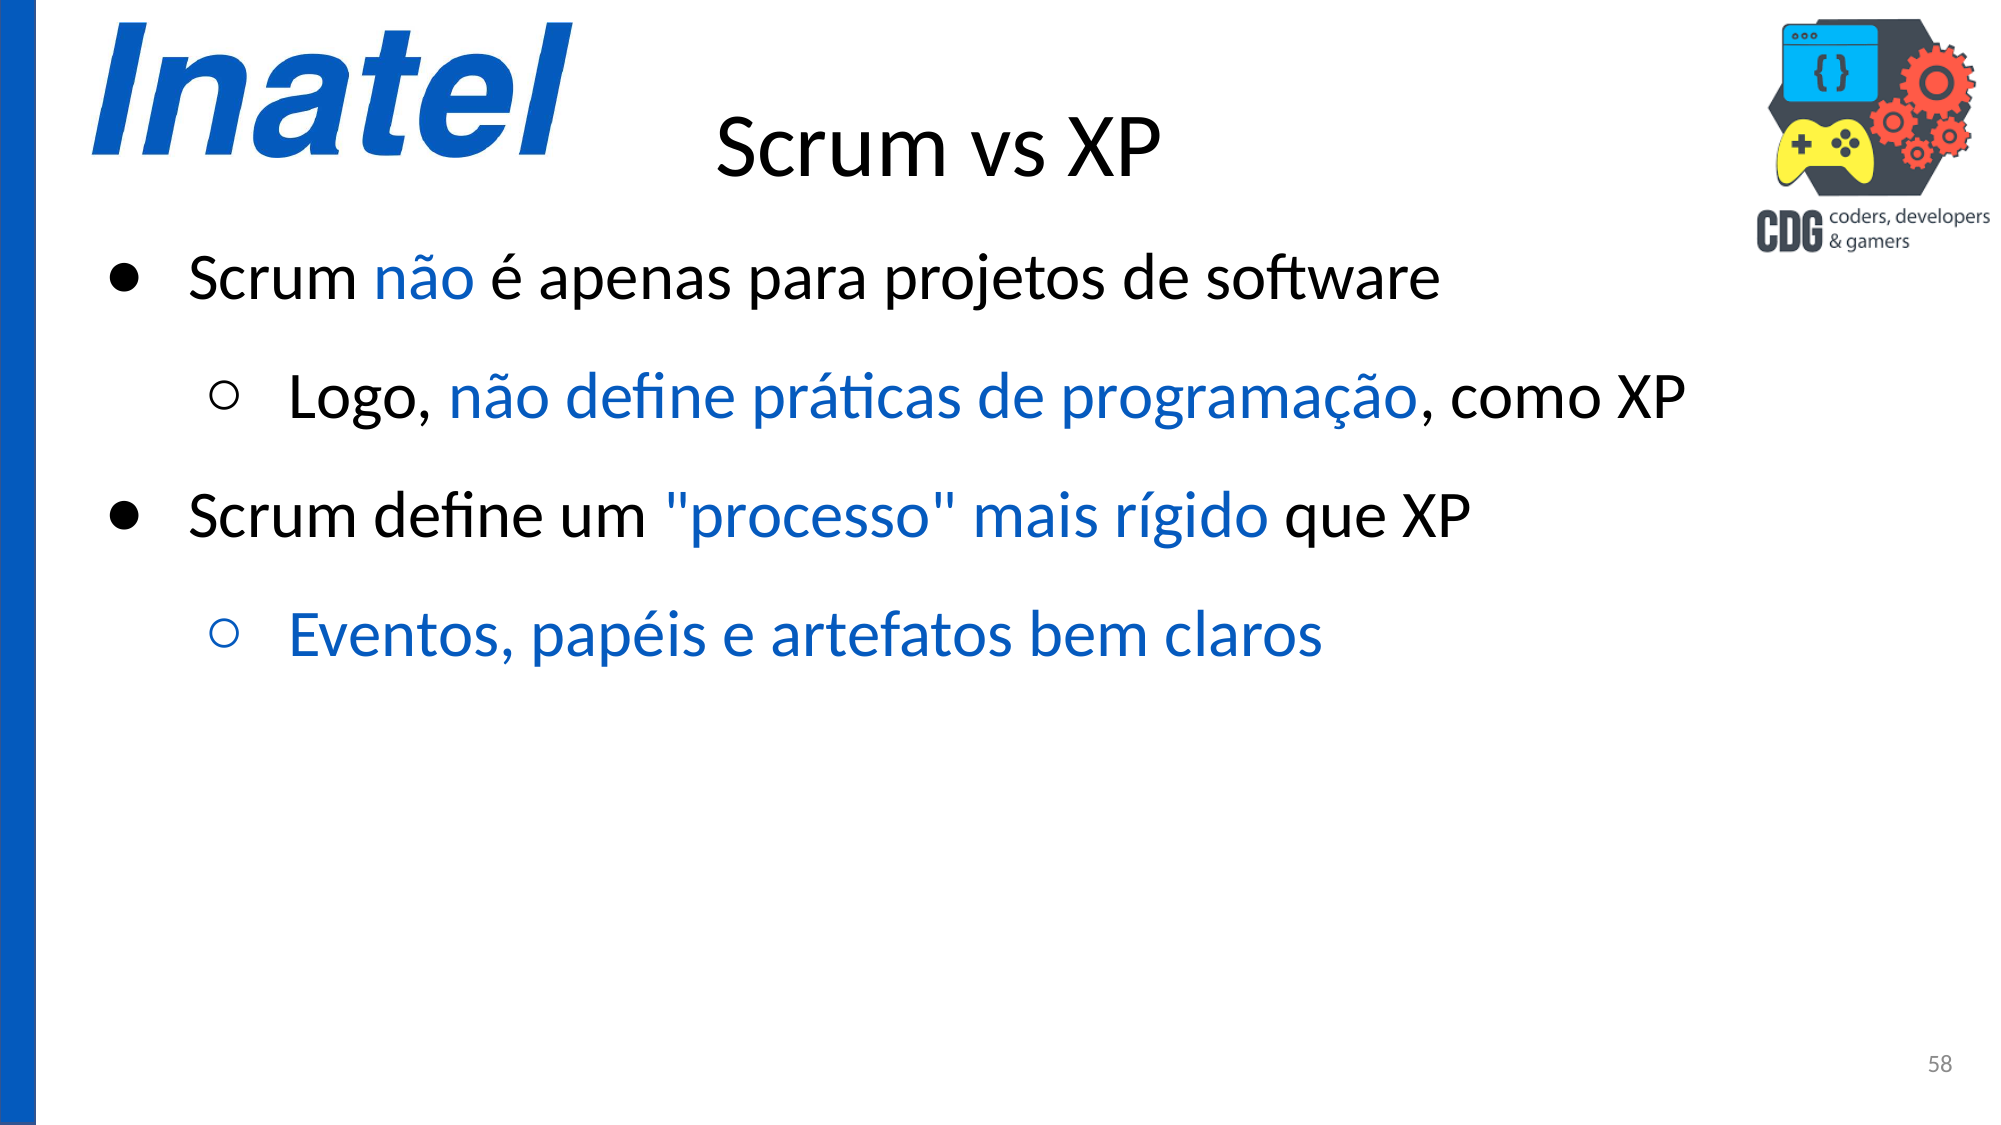

# Scrum vs XP
Scrum não é apenas para projetos de software
Logo, não define práticas de programação, como XP
Scrum define um "processo" mais rígido que XP
Eventos, papéis e artefatos bem claros

58